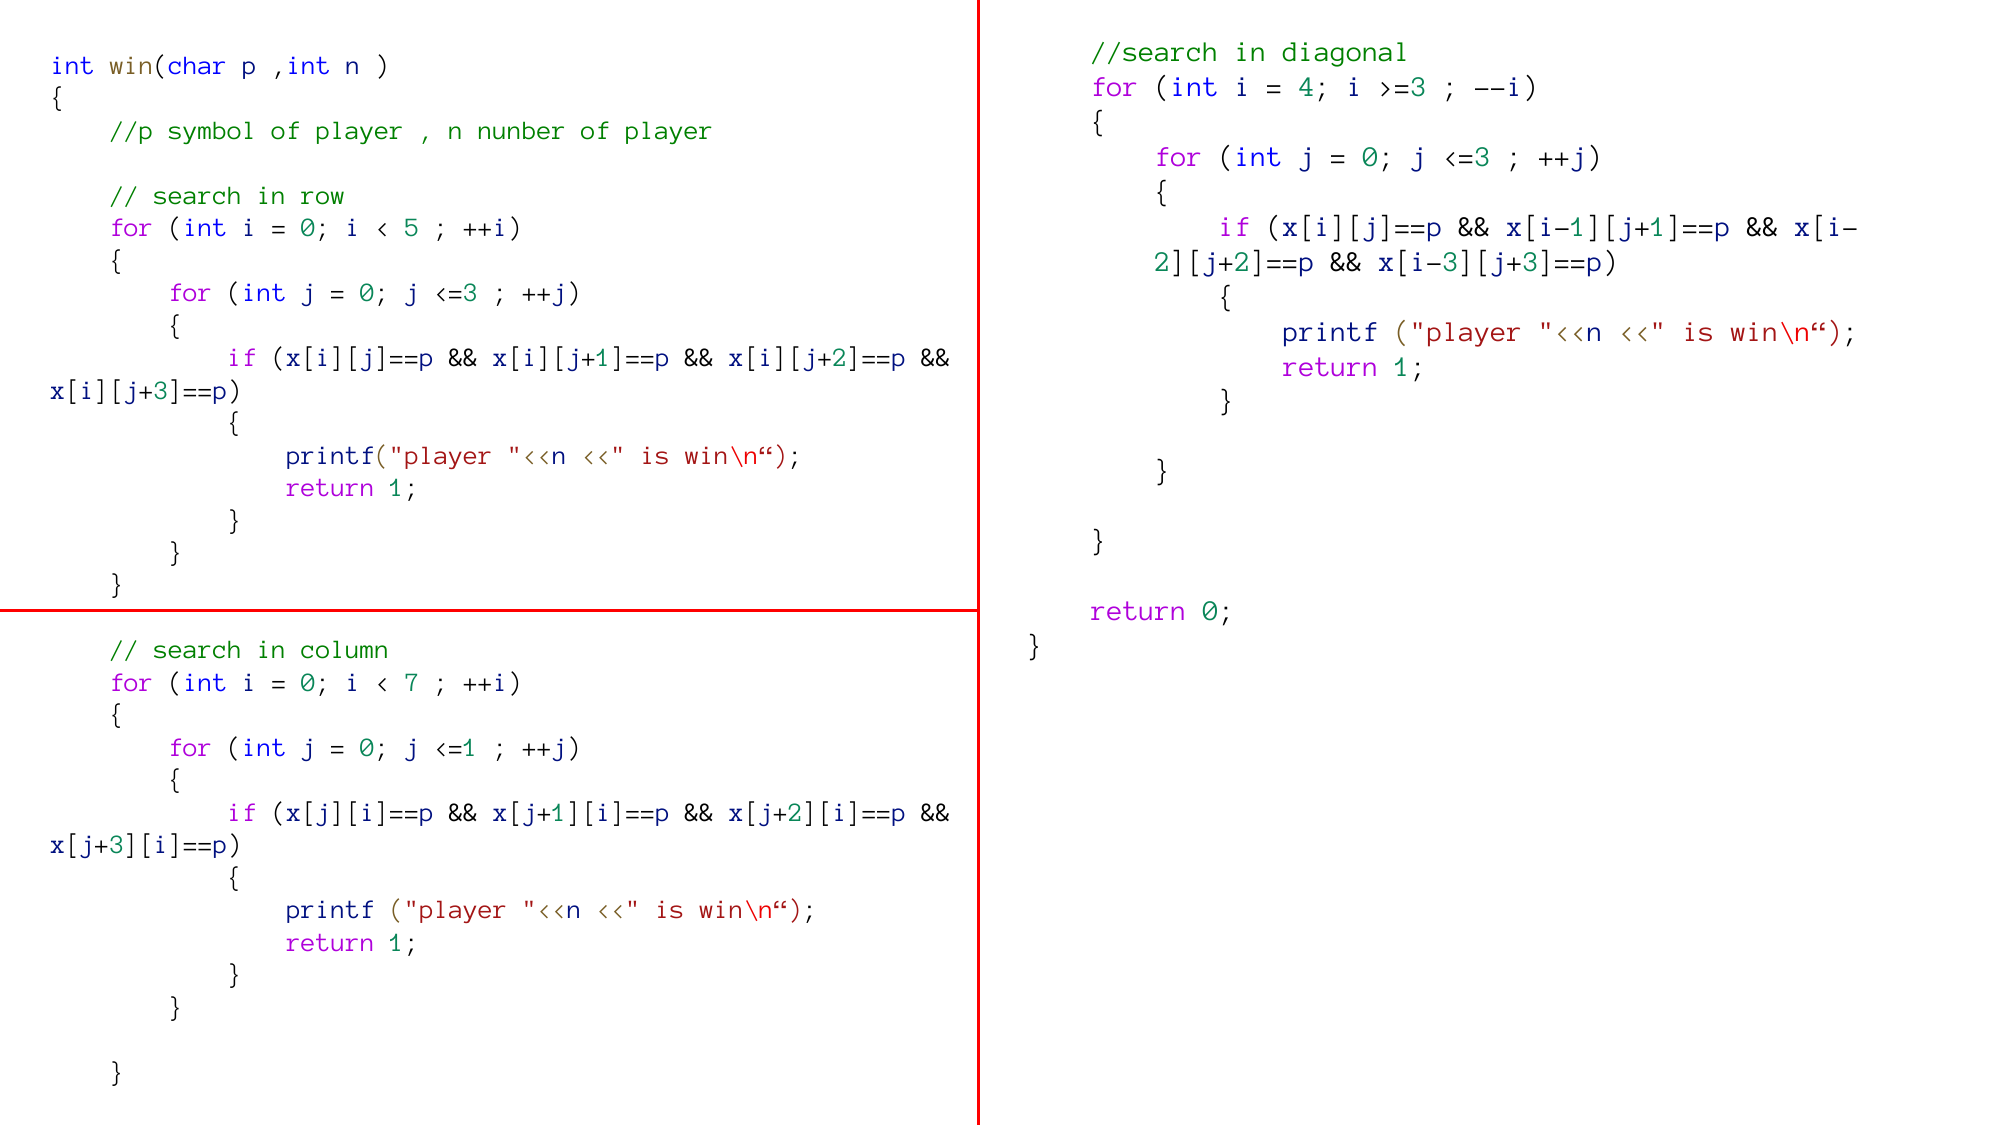

//search in diagonal
    for (int i = 4; i >=3 ; --i)
    {
        for (int j = 0; j <=3 ; ++j)
        {
            if (x[i][j]==p && x[i-1][j+1]==p && x[i-               2][j+2]==p && x[i-3][j+3]==p)
            {
                printf ("player "<<n <<" is win\n“);
                return 1;
            }
        }
    }
 
    return 0;
}
int win(char p ,int n )
{
    //p symbol of player , n nunber of player

    // search in row
    for (int i = 0; i < 5 ; ++i)
    {
        for (int j = 0; j <=3 ; ++j)
        {
            if (x[i][j]==p && x[i][j+1]==p && x[i][j+2]==p && x[i][j+3]==p)
            {
                printf("player "<<n <<" is win\n“);
                return 1;
            }
        }
    }

    // search in column
    for (int i = 0; i < 7 ; ++i)
    {
        for (int j = 0; j <=1 ; ++j)
        {
            if (x[j][i]==p && x[j+1][i]==p && x[j+2][i]==p && x[j+3][i]==p)
            {
                printf ("player "<<n <<" is win\n“);
                return 1;
            }
        }

    }